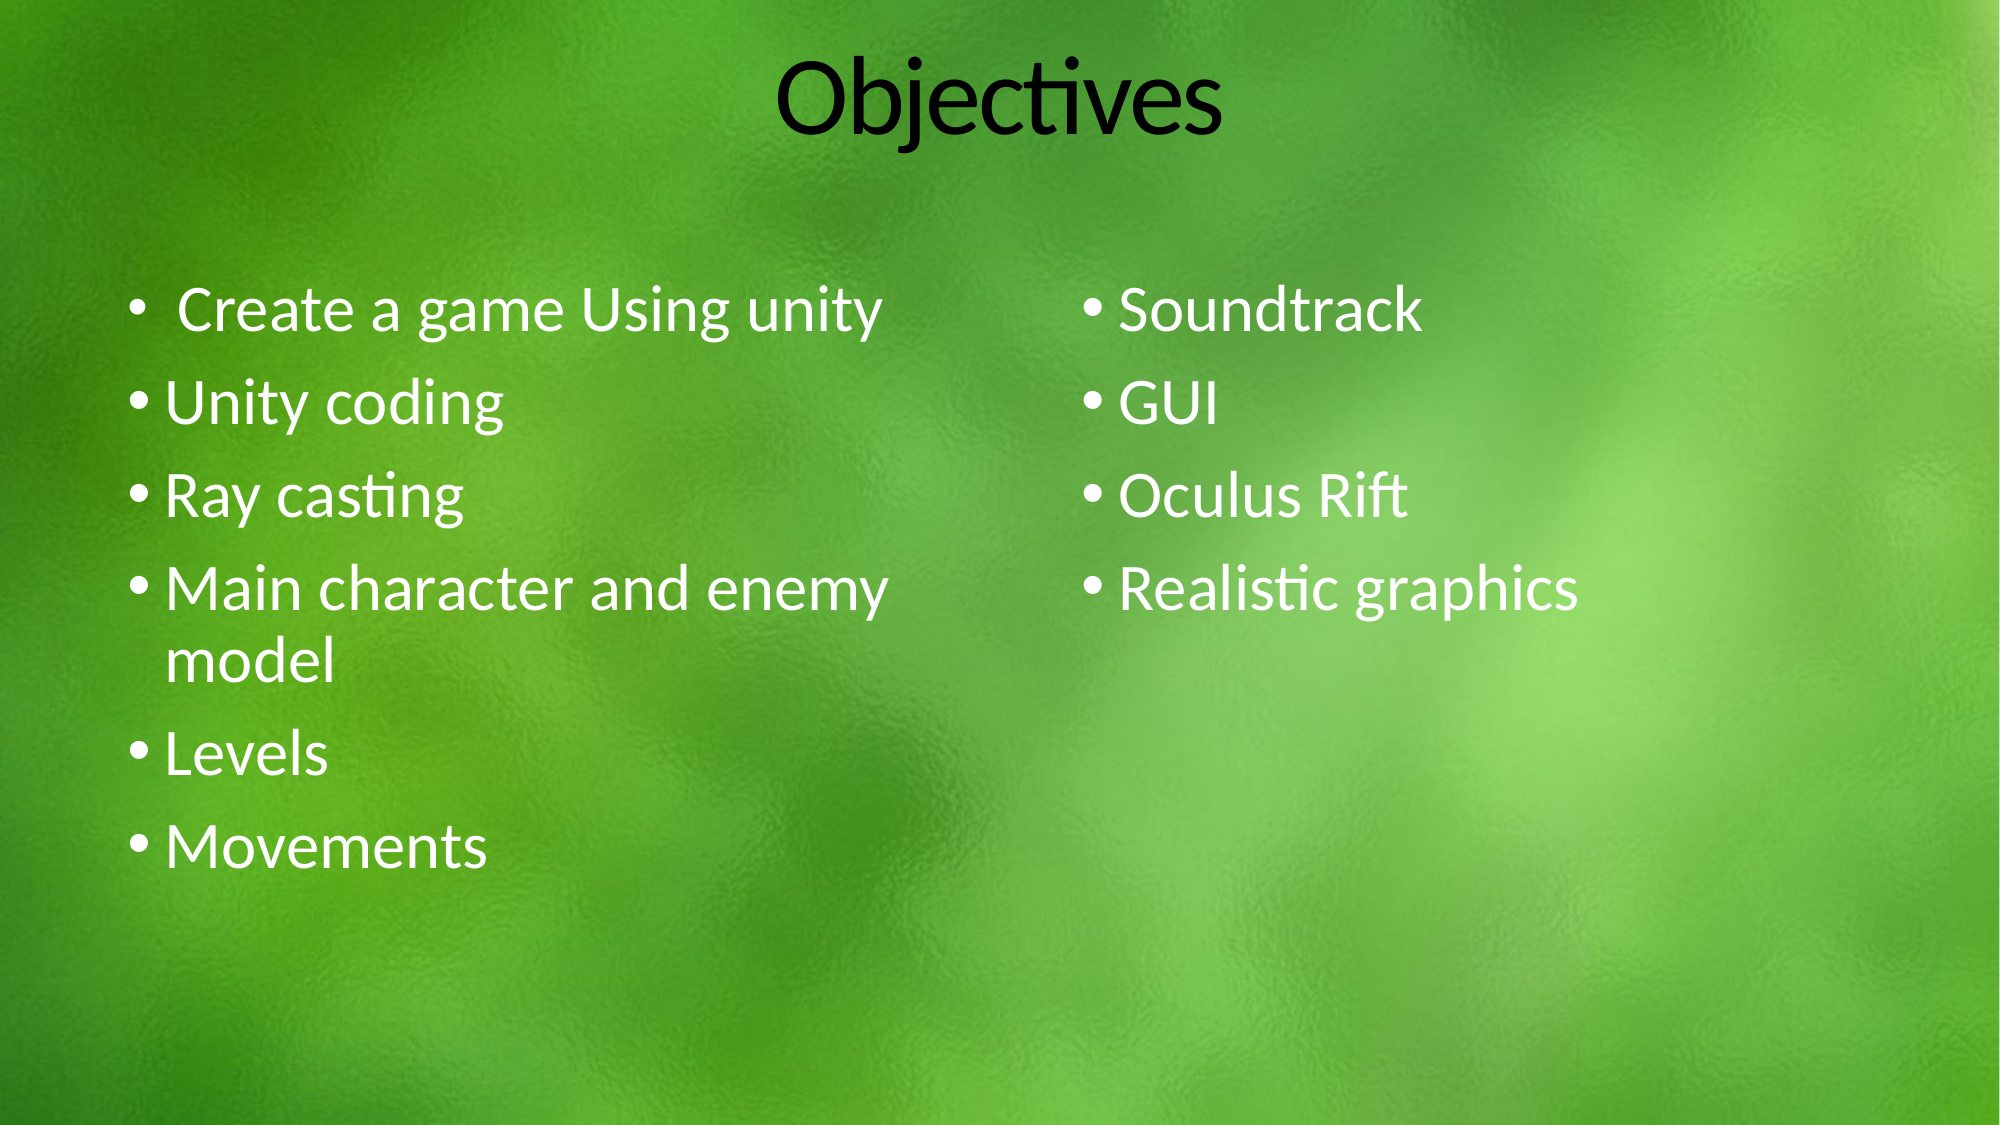

# Objectives
 Create a game Using unity
Unity coding
Ray casting
Main character and enemy model
Levels
Movements

Soundtrack
GUI
Oculus Rift
Realistic graphics